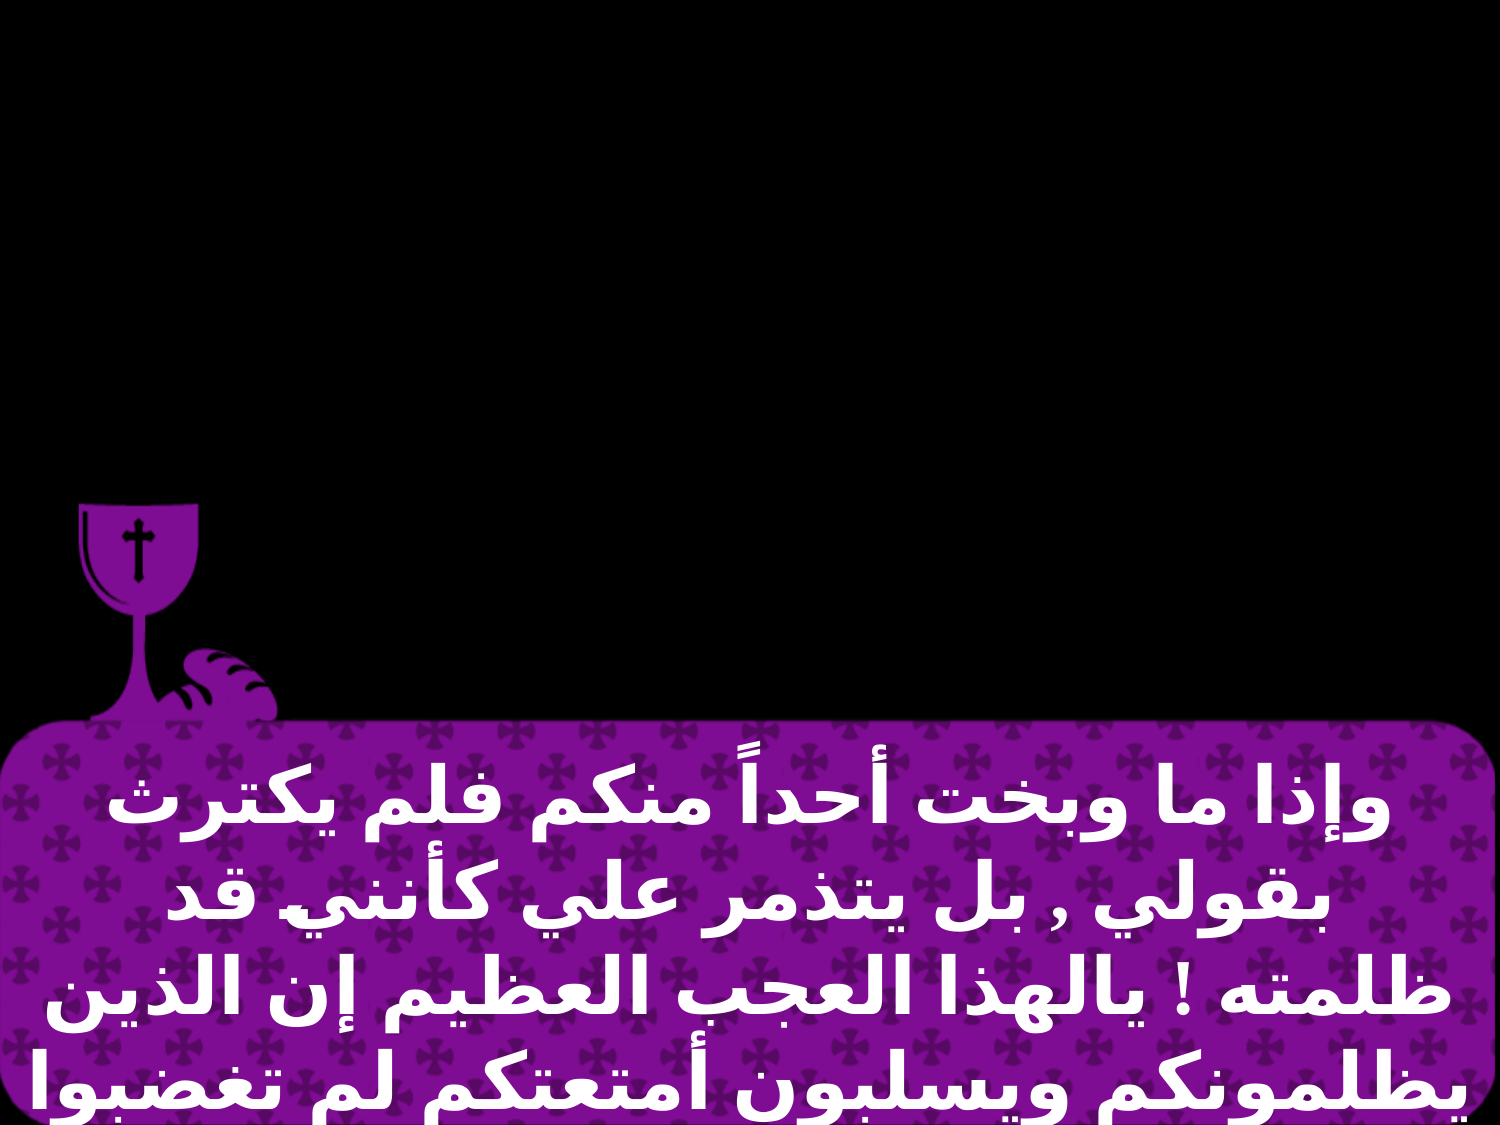

# وإذا ما وبخت أحداً منكم فلم يكترث بقولي , بل يتذمر علي كأنني قد ظلمته ! يالهذا العجب العظيم إن الذين يظلمونكم ويسلبون أمتعتكم لم تغضبوا عليهم كغضبكم علي الآن أنا الذي أغار علي خلاصكم